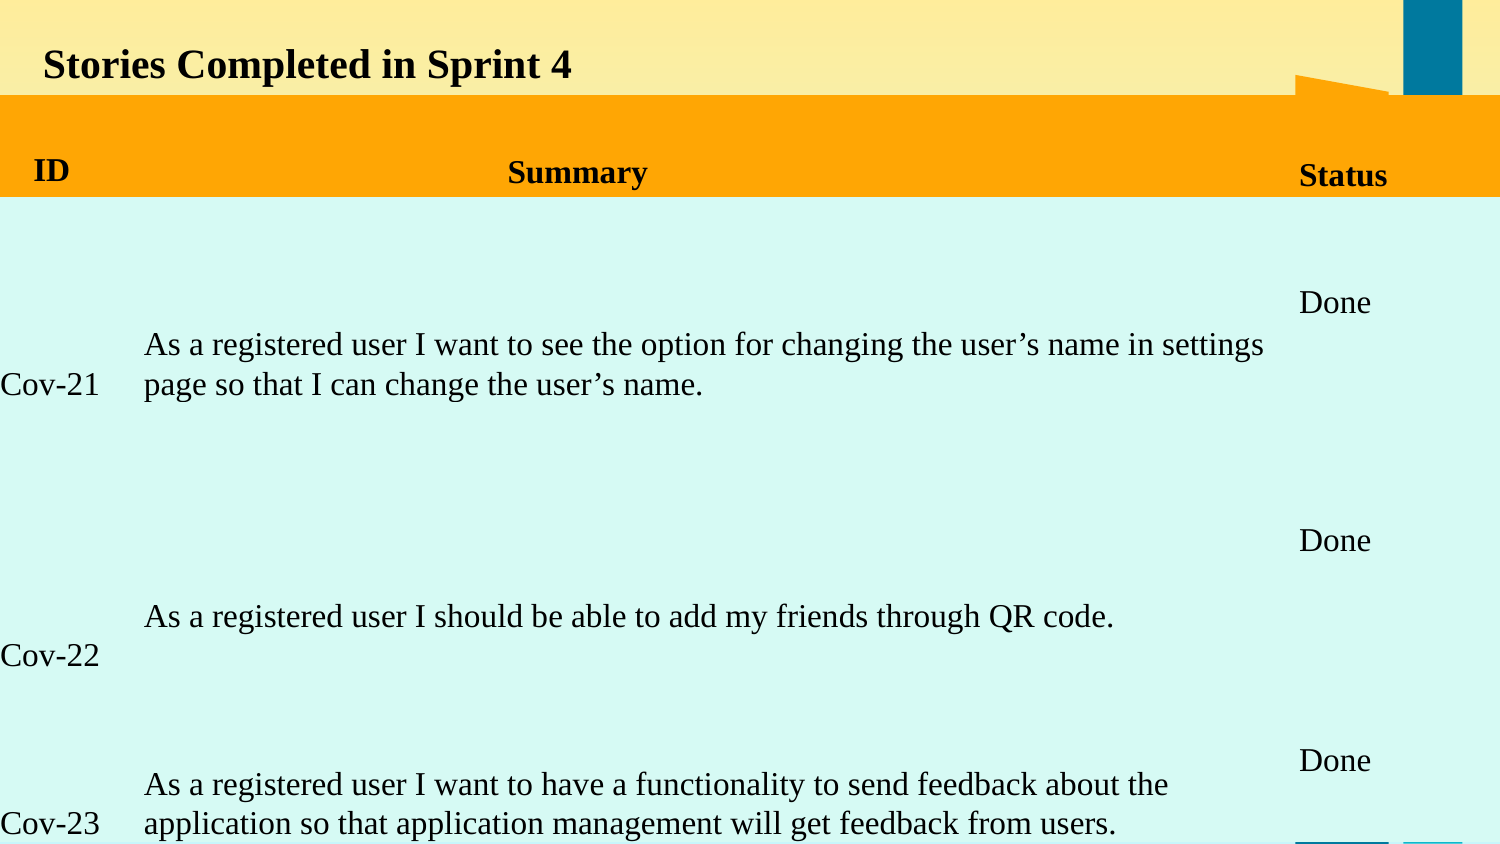

Stories Completed in Sprint 4

| ID | Summary | Status |
| --- | --- | --- |
| Cov-21 | As a registered user I want to see the option for changing the user’s name in settings page so that I can change the user’s name. | Done |
| Cov-22 | As a registered user I should be able to add my friends through QR code. | Done |
| Cov-23 | As a registered user I want to have a functionality to send feedback about the application so that application management will get feedback from users. | Done |